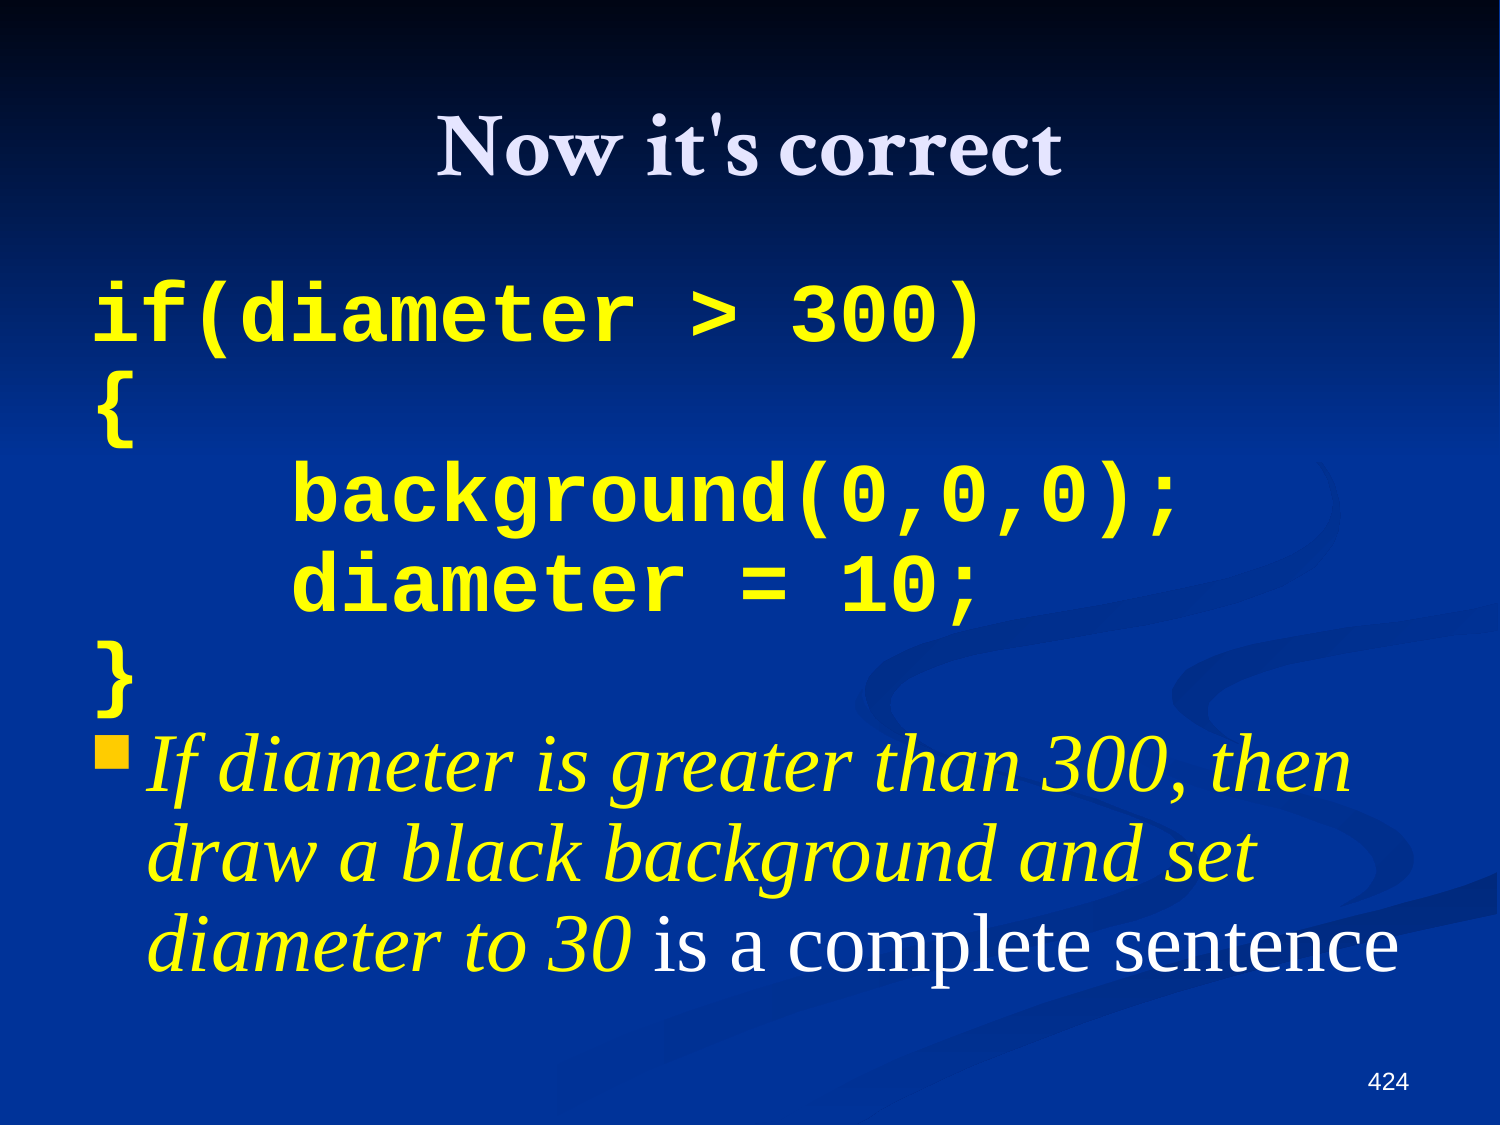

# Now it's correct
if(diameter > 300)
{
    background(0,0,0);
    diameter = 10;
}
If diameter is greater than 300, then draw a black background and set diameter to 30 is a complete sentence

424